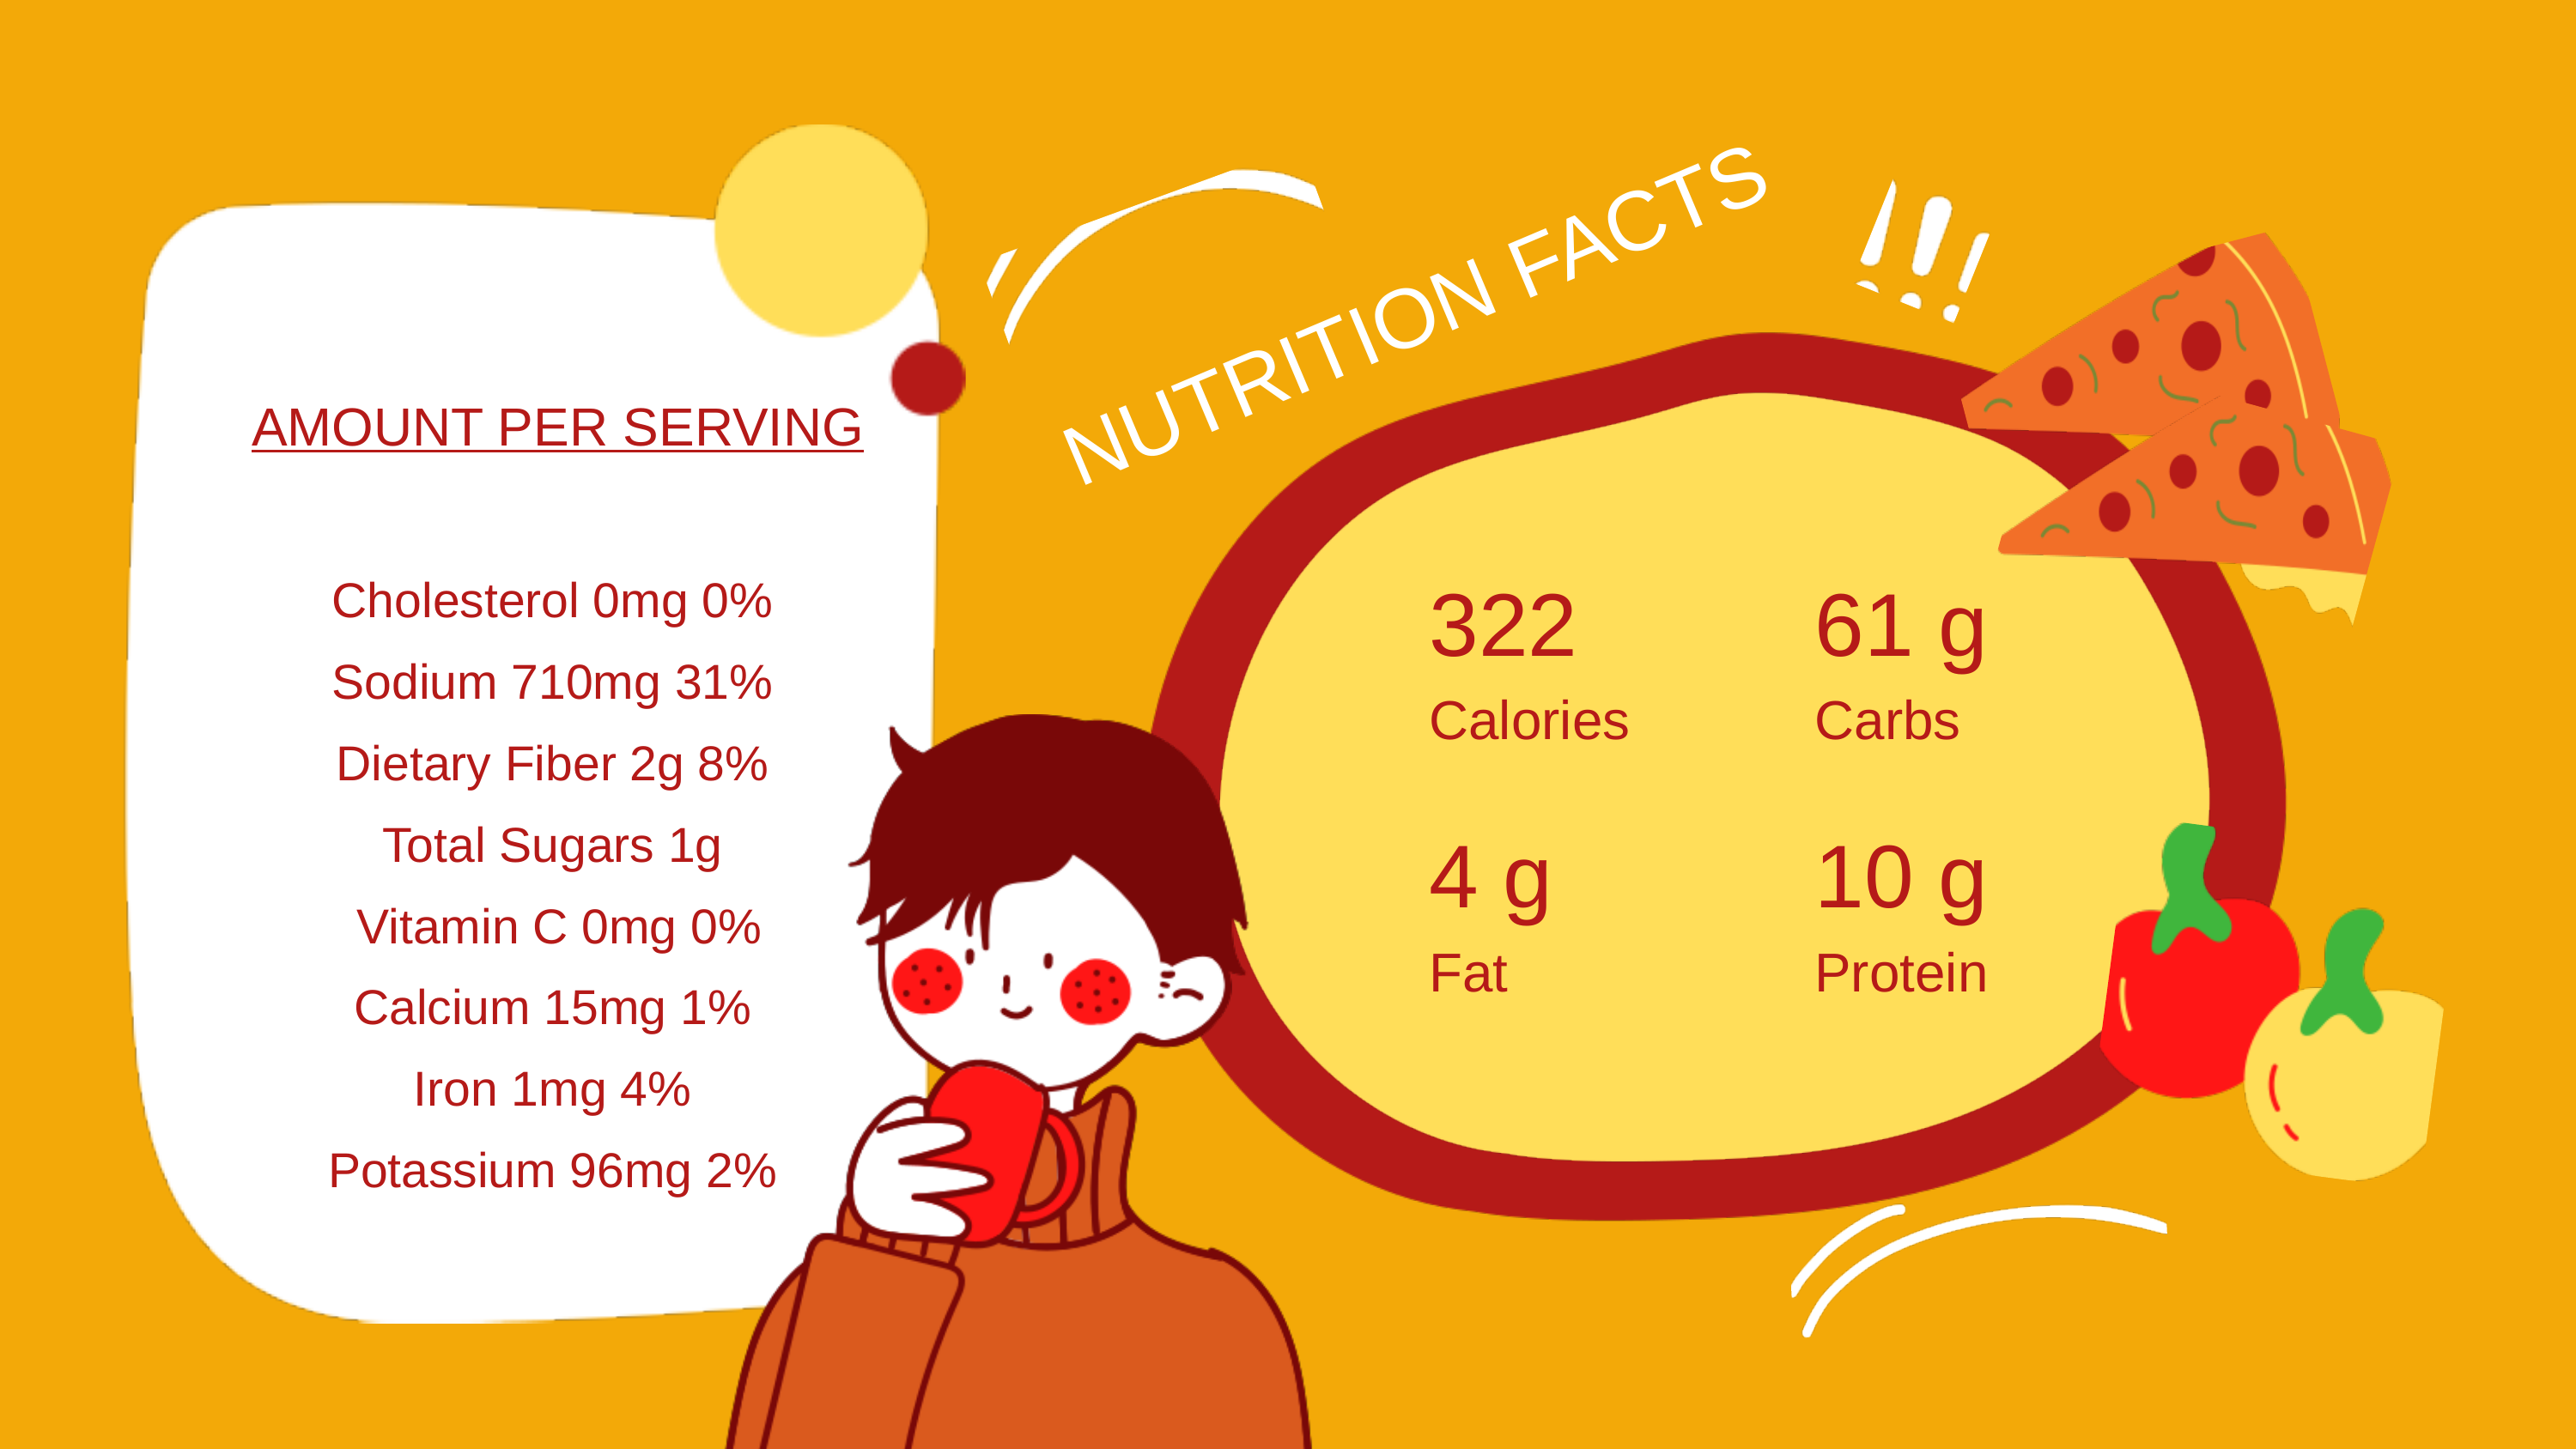

NUTRITION FACTS

AMOUNT PER SERVING

Cholesterol 0mg 0%
Sodium 710mg 31%
Dietary Fiber 2g 8%
Total Sugars 1g
 Vitamin C 0mg 0%
Calcium 15mg 1%
Iron 1mg 4%
Potassium 96mg 2%
322
61 g
Calories
Carbs

4 g
10 g

Fat
Protein